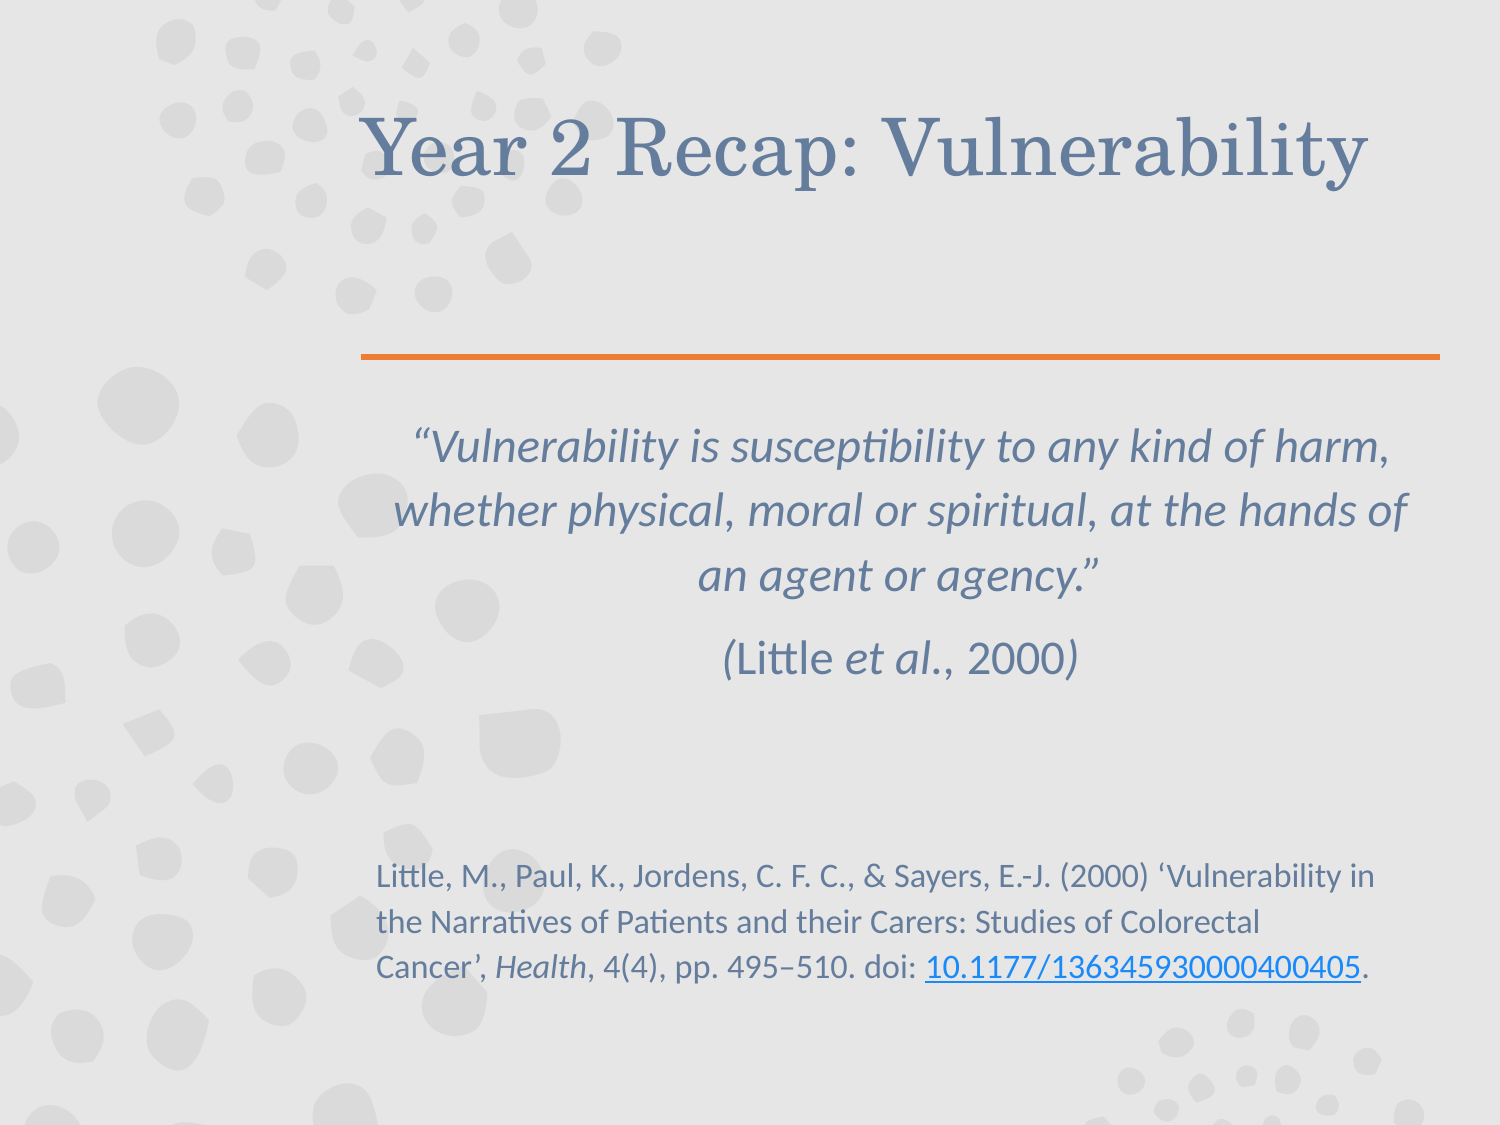

# Year 2 Recap: Vulnerability
“Vulnerability is susceptibility to any kind of harm, whether physical, moral or spiritual, at the hands of an agent or agency.”
(Little et al., 2000)

Little, M., Paul, K., Jordens, C. F. C., & Sayers, E.-J. (2000) ‘Vulnerability in the Narratives of Patients and their Carers: Studies of Colorectal Cancer’, Health, 4(4), pp. 495–510. doi: 10.1177/136345930000400405.